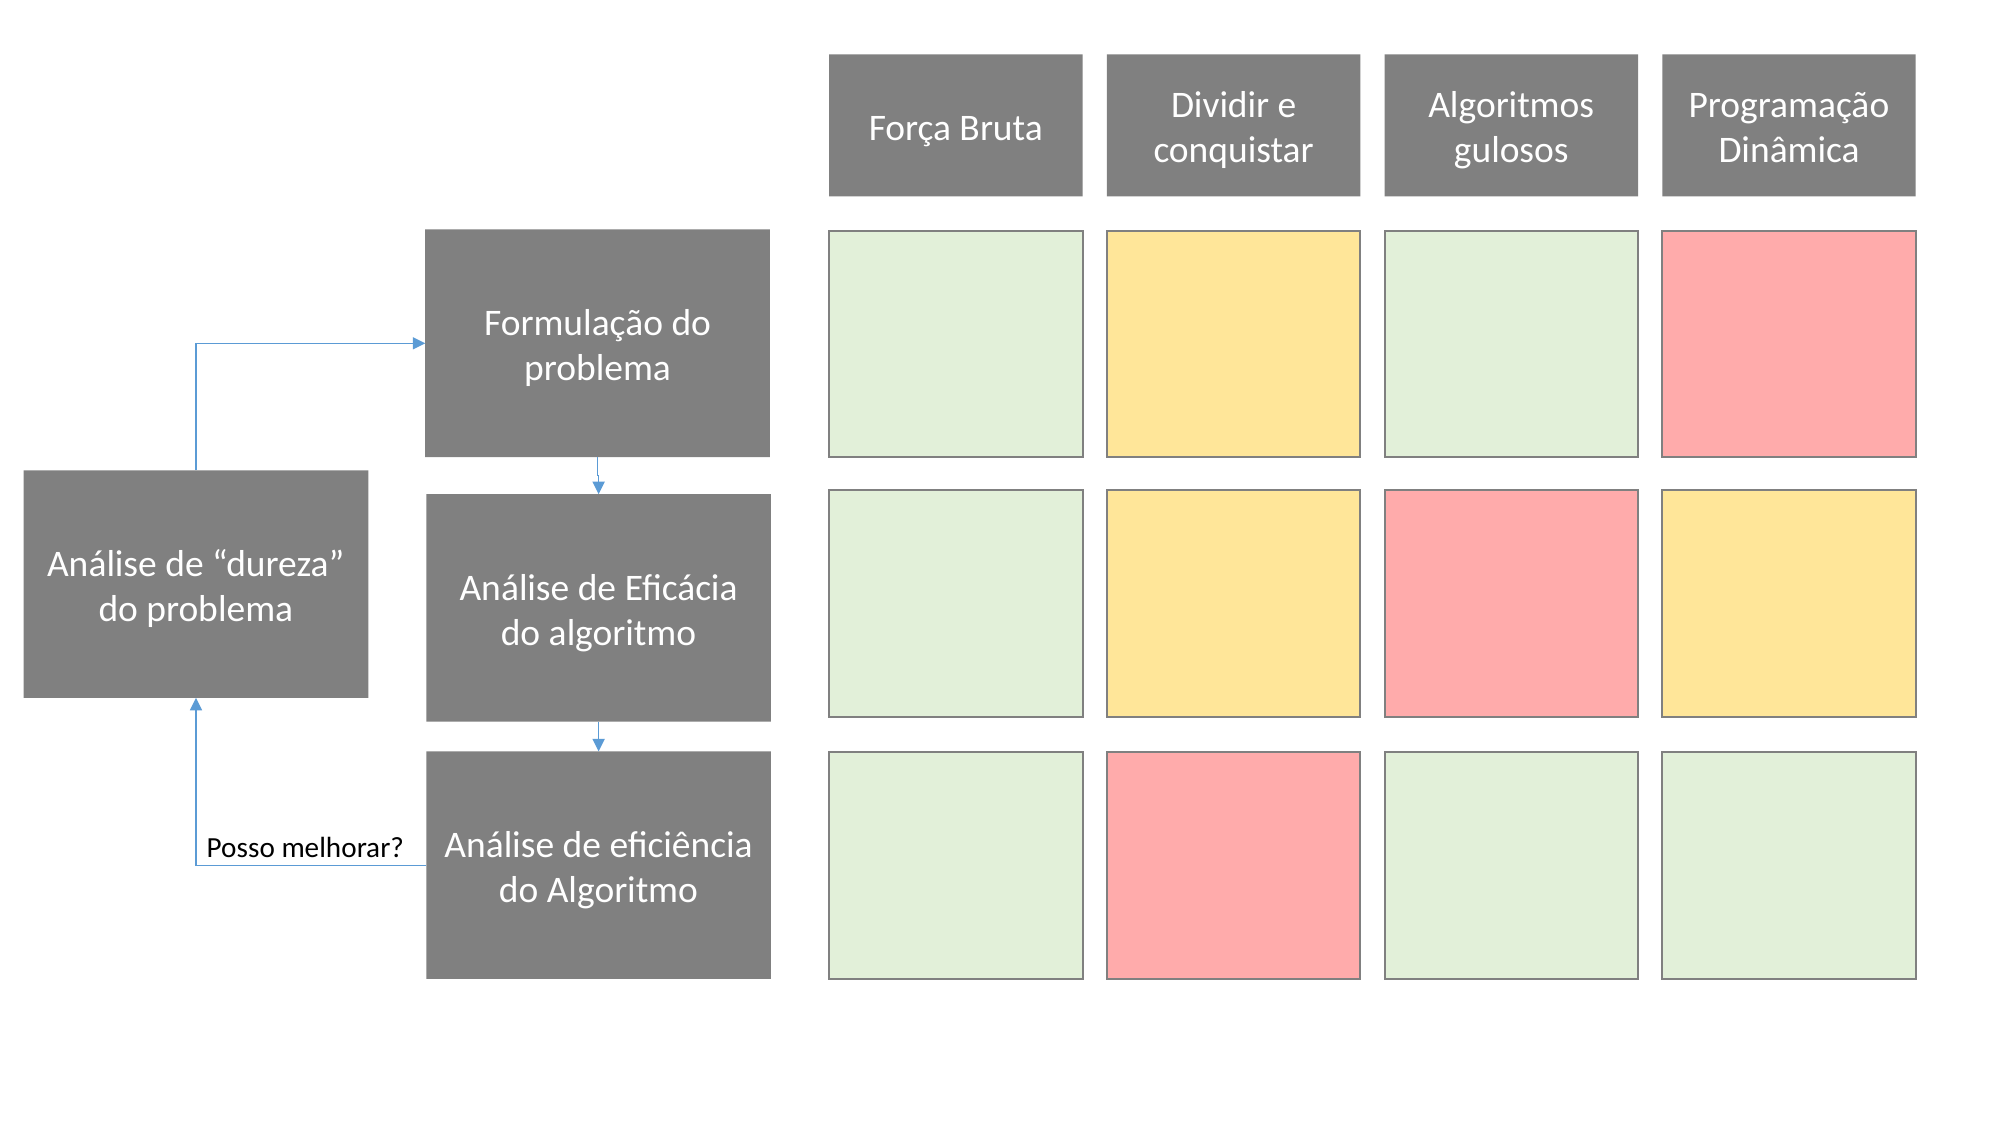

Força Bruta
Dividir e conquistar
Algoritmos gulosos
Programação Dinâmica
Formulação do problema

Análise de “dureza” do problema

Análise de Eficácia do algoritmo
Análise de eficiência do Algoritmo

Posso melhorar?